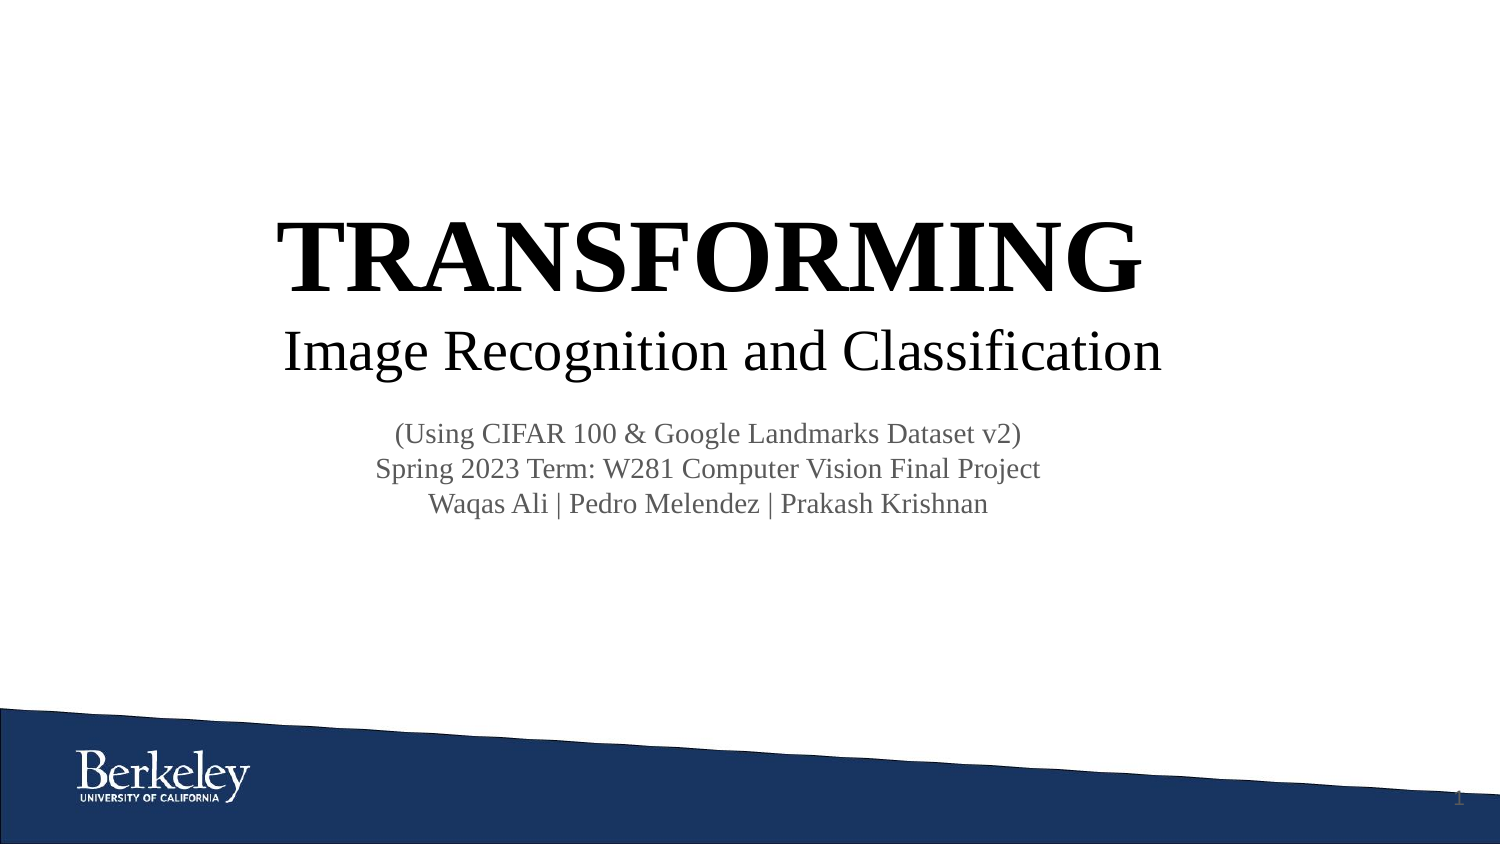

# TRANSFORMING Image Recognition and Classification
(Using CIFAR 100 & Google Landmarks Dataset v2)
Spring 2023 Term: W281 Computer Vision Final Project
Waqas Ali | Pedro Melendez | Prakash Krishnan

1